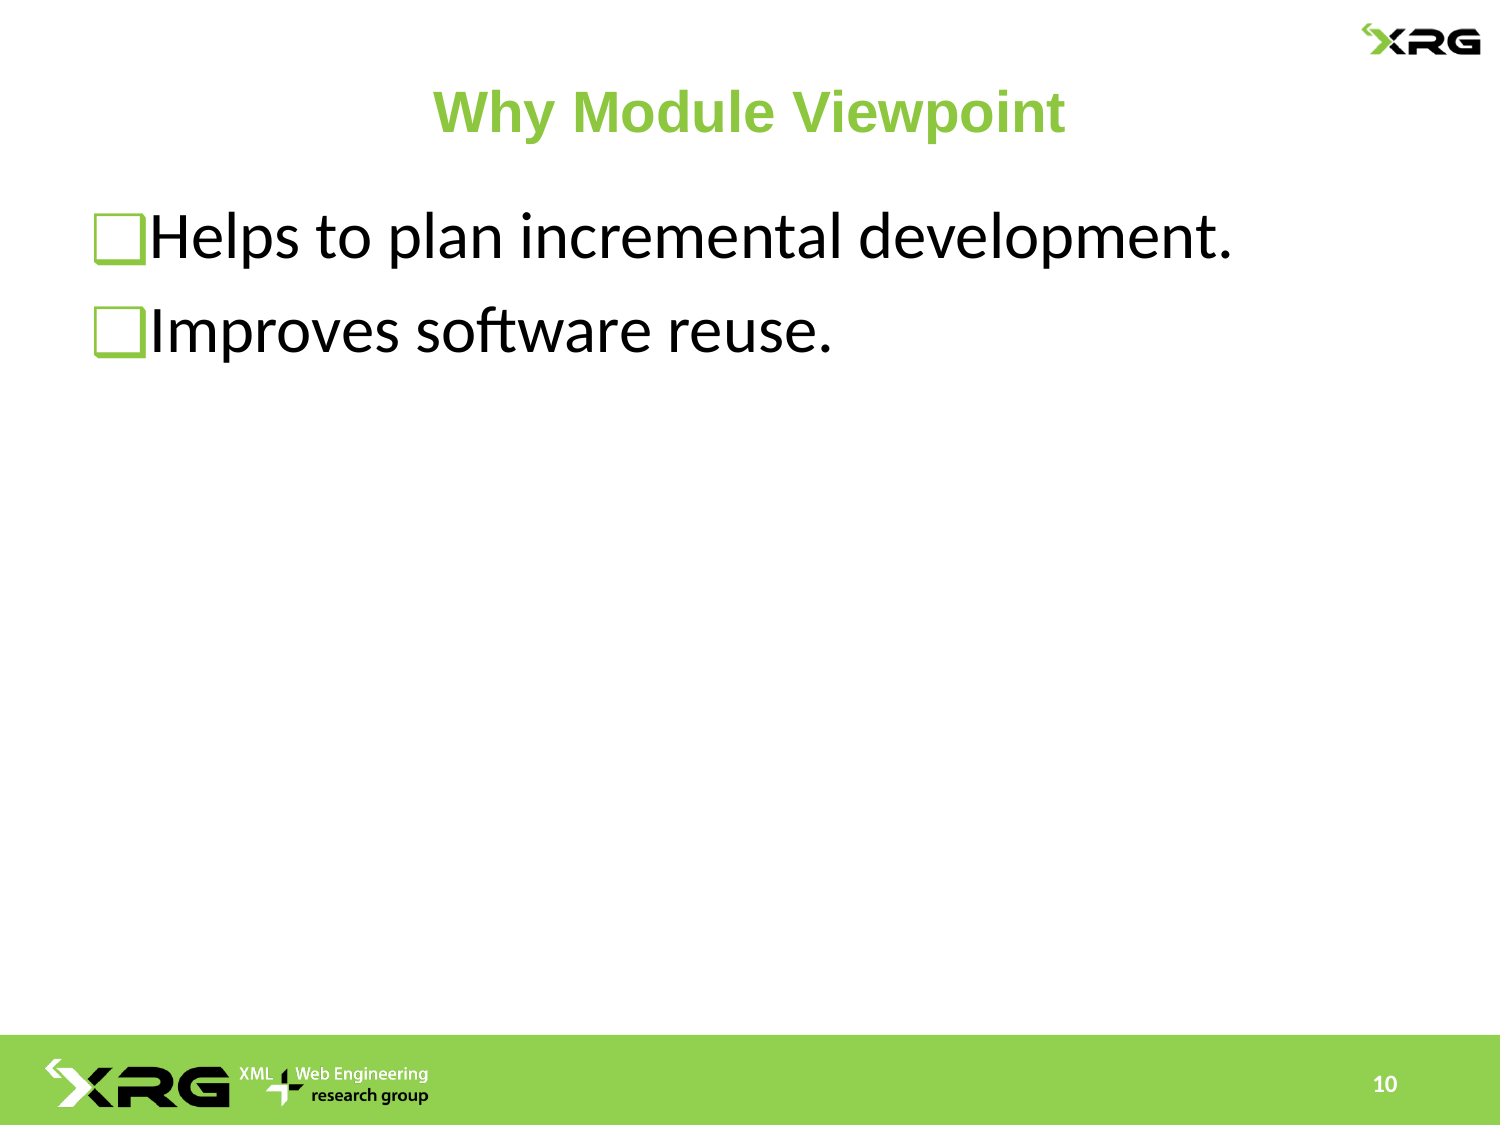

# Why Module Viewpoint
Helps to plan incremental development.
Improves software reuse.
10